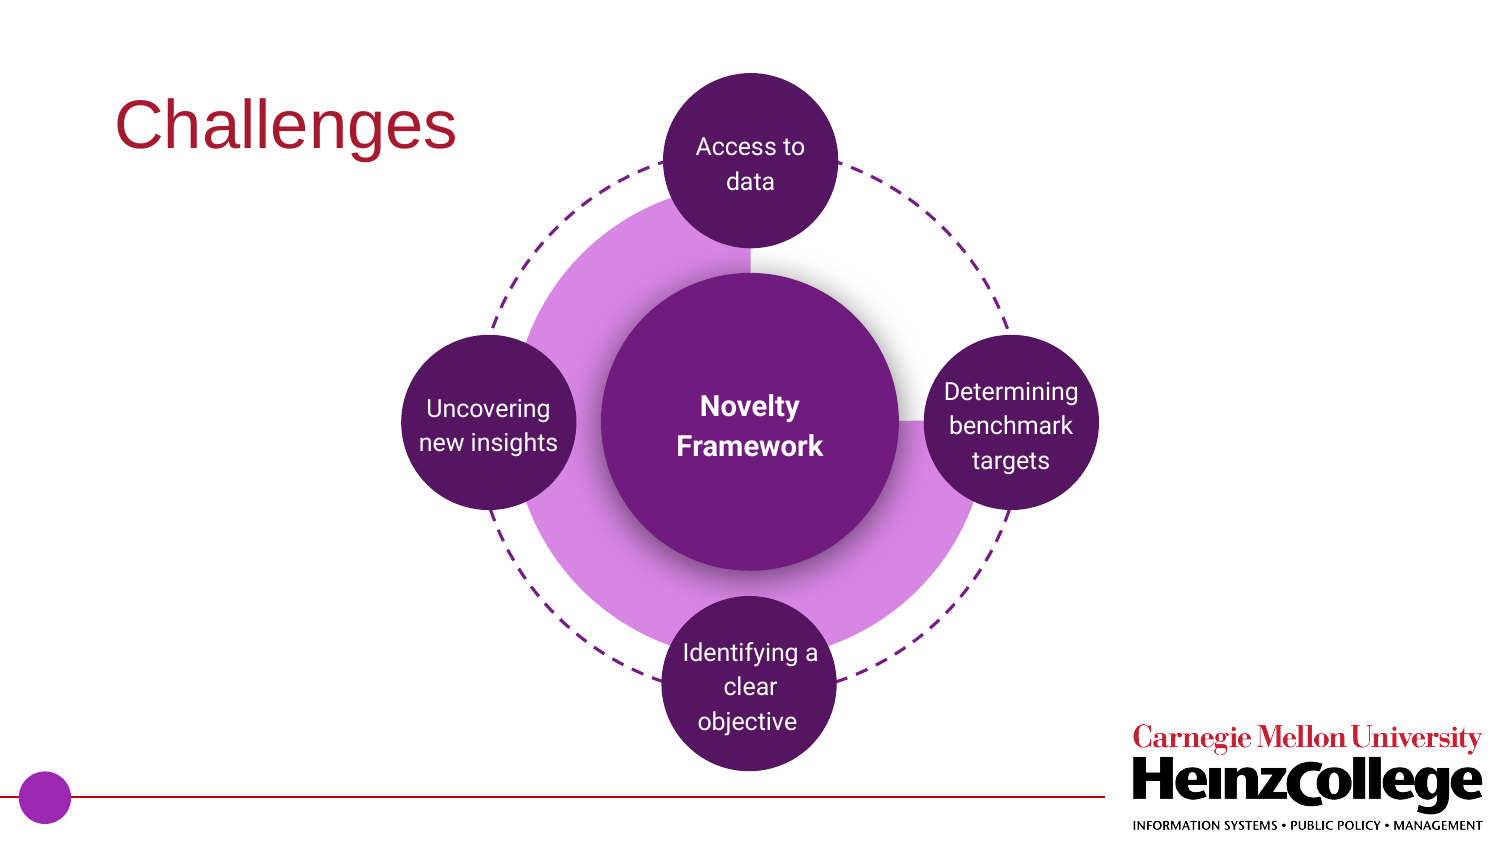

# Challenges

Access to data

Novelty Framework

Uncovering new insights

Determining benchmark targets

Identifying a clear objective